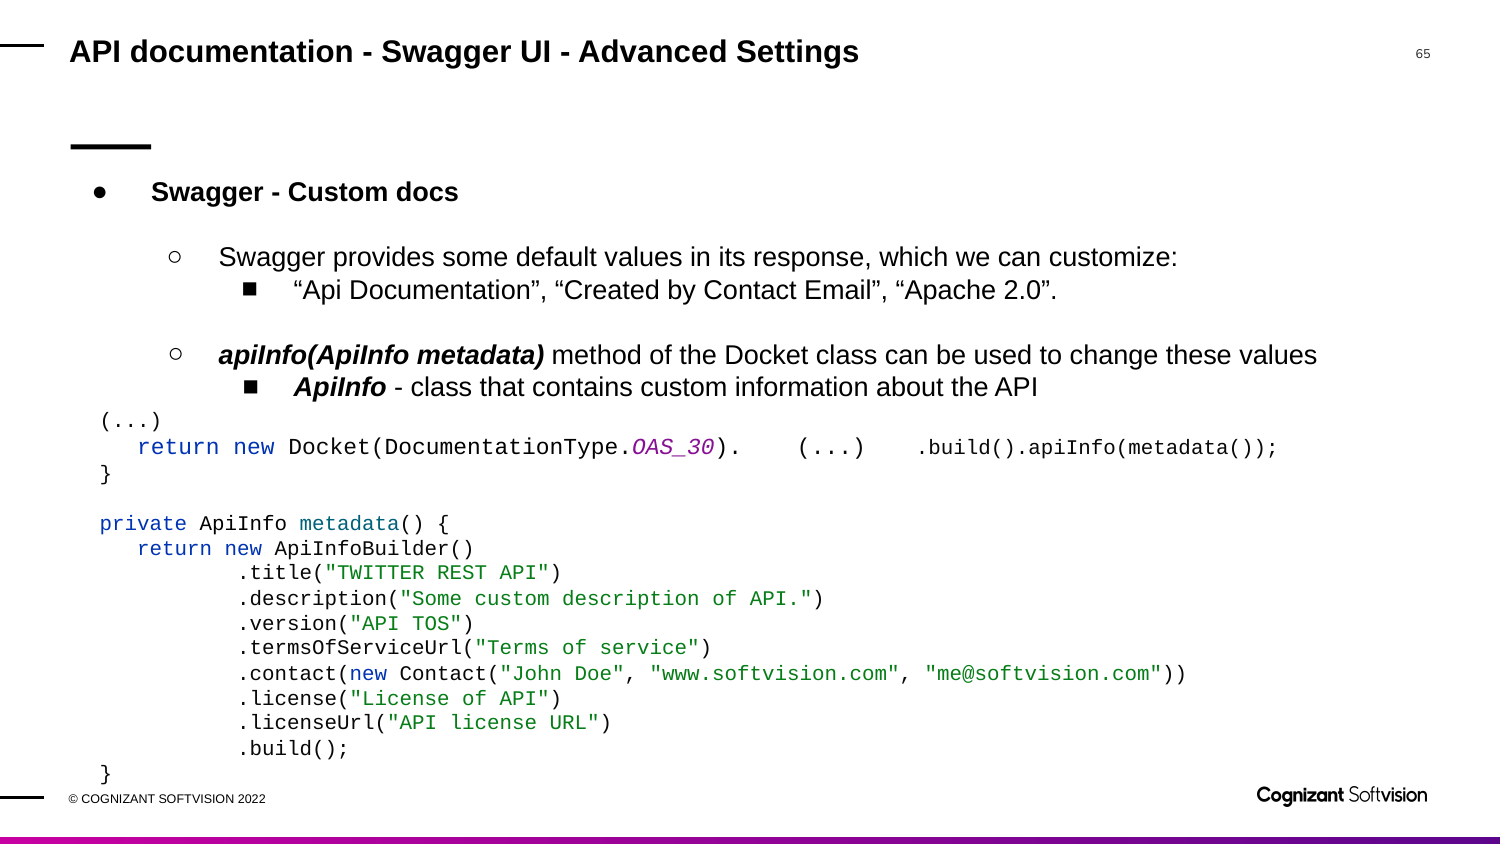

# API documentation - Swagger UI - Advanced Settings

 Swagger - Custom docs

Swagger provides some default values in its response, which we can customize:
“Api Documentation”, “Created by Contact Email”, “Apache 2.0”.

apiInfo(ApiInfo metadata) method of the Docket class can be used to change these values
ApiInfo - class that contains custom information about the API
(...)
   return new Docket(DocumentationType.OAS_30).    (...)    .build().apiInfo(metadata());
}

private ApiInfo metadata() {
   return new ApiInfoBuilder()
           .title("TWITTER REST API")
           .description("Some custom description of API.")
           .version("API TOS")
           .termsOfServiceUrl("Terms of service")
           .contact(new Contact("John Doe", "www.softvision.com", "me@softvision.com"))
           .license("License of API")
           .licenseUrl("API license URL")
           .build();
}